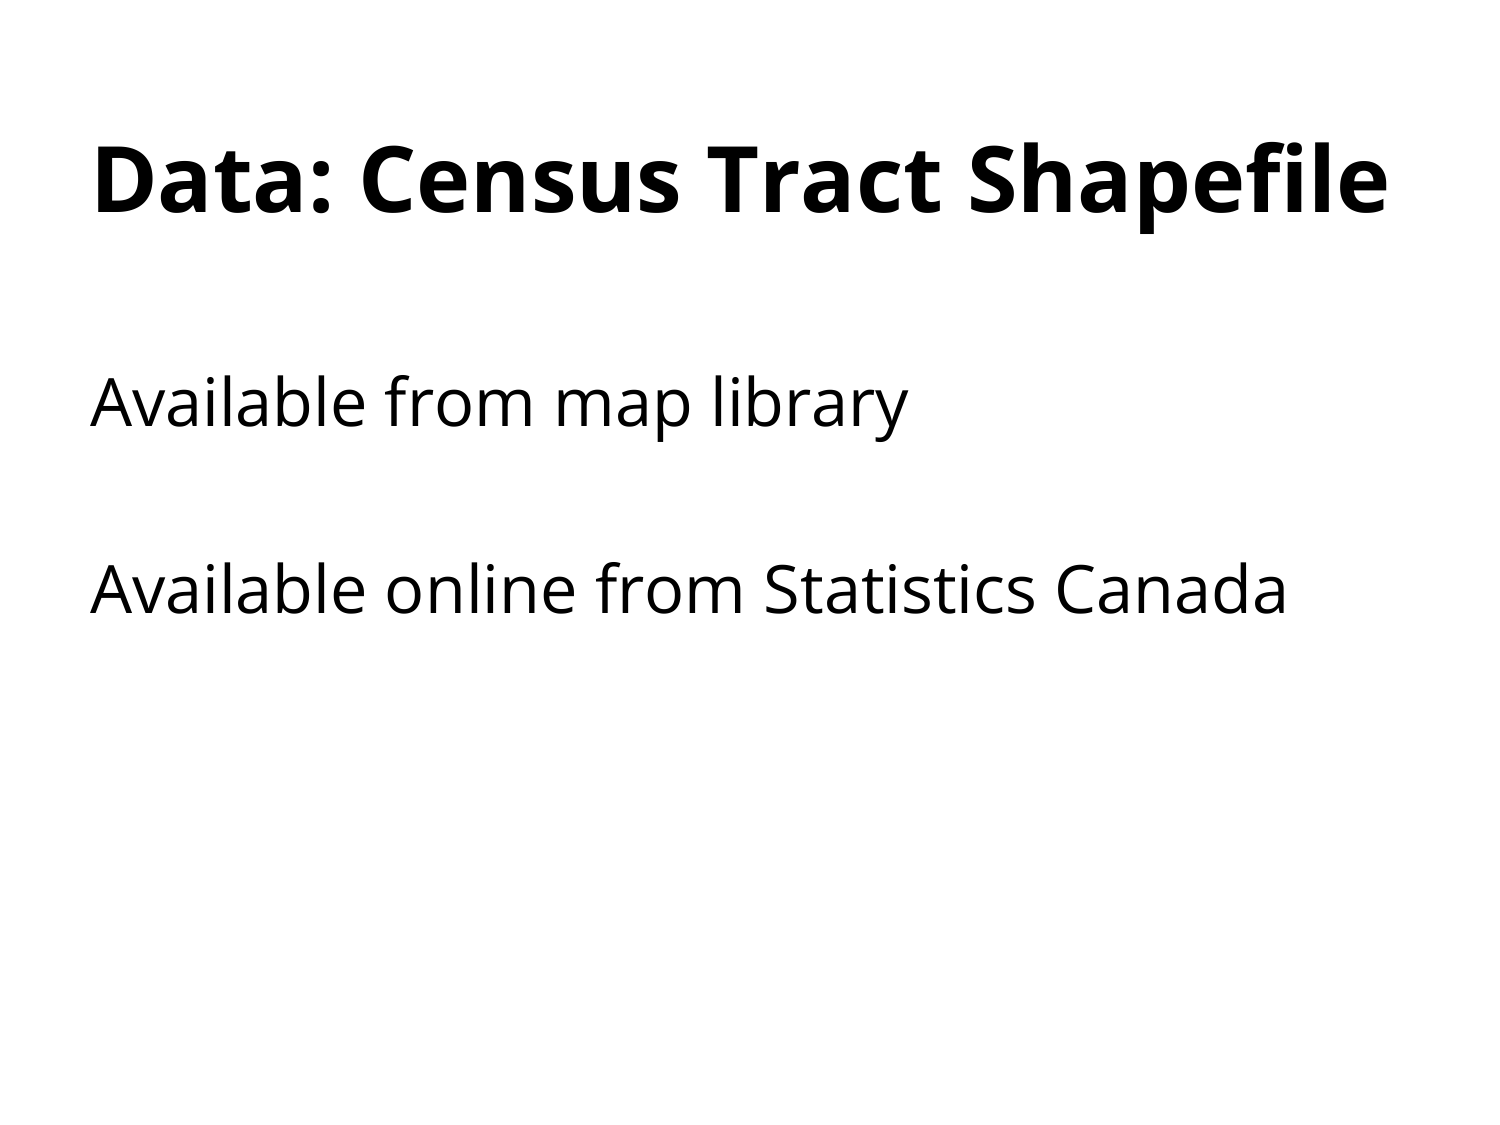

# Data: Census Tract Shapefile
Available from map library

Available online from Statistics Canada